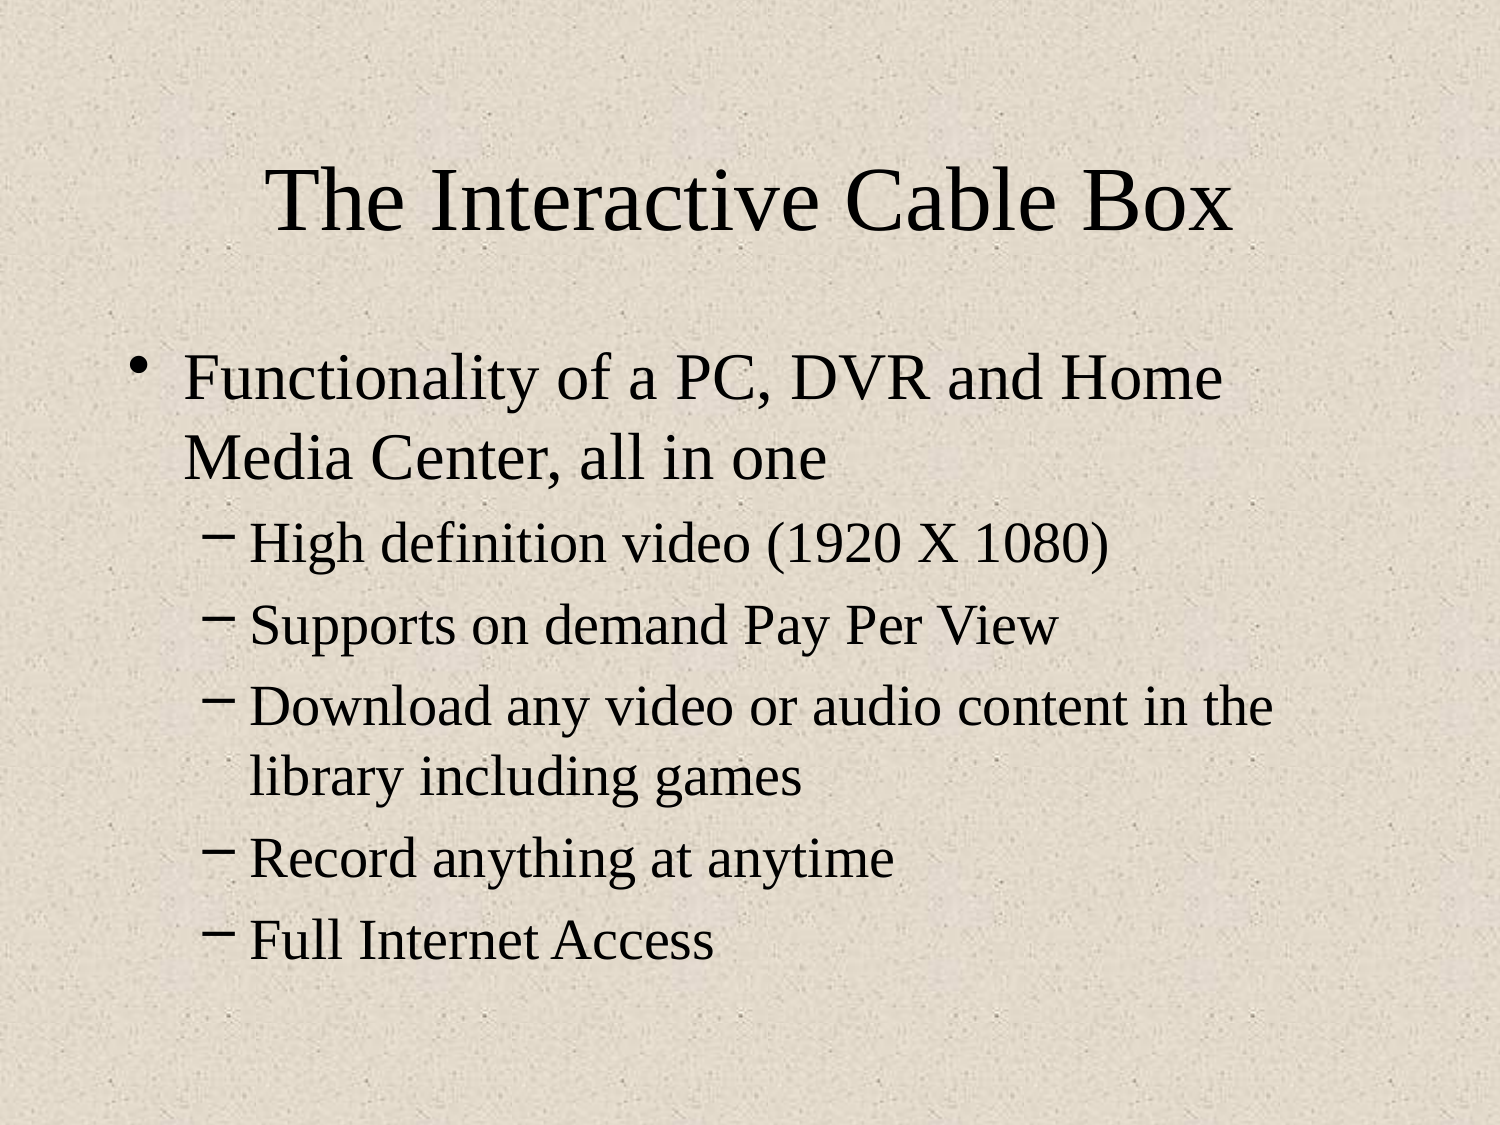

# The Interactive Cable Box
Functionality of a PC, DVR and Home Media Center, all in one
High definition video (1920 X 1080)
Supports on demand Pay Per View
Download any video or audio content in the library including games
Record anything at anytime
Full Internet Access